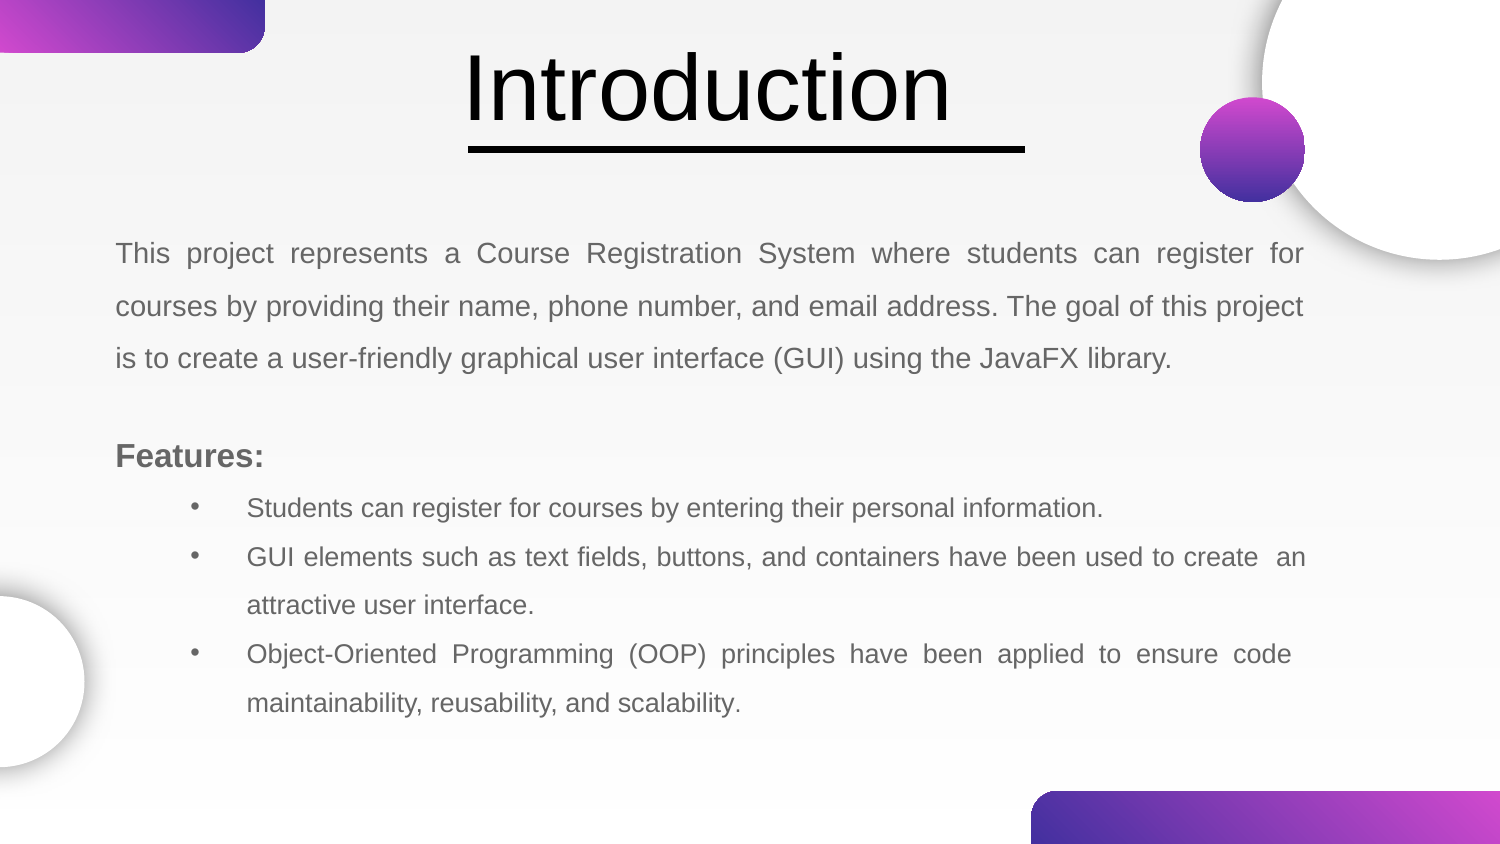

# Introduction

This project represents a Course Registration System where students can register for courses by providing their name, phone number, and email address. The goal of this project is to create a user-friendly graphical user interface (GUI) using the JavaFX library.

Features:
Students can register for courses by entering their personal information.
GUI elements such as text fields, buttons, and containers have been used to create  an attractive user interface.
Object-Oriented Programming (OOP) principles have been applied to ensure code  maintainability, reusability, and scalability.